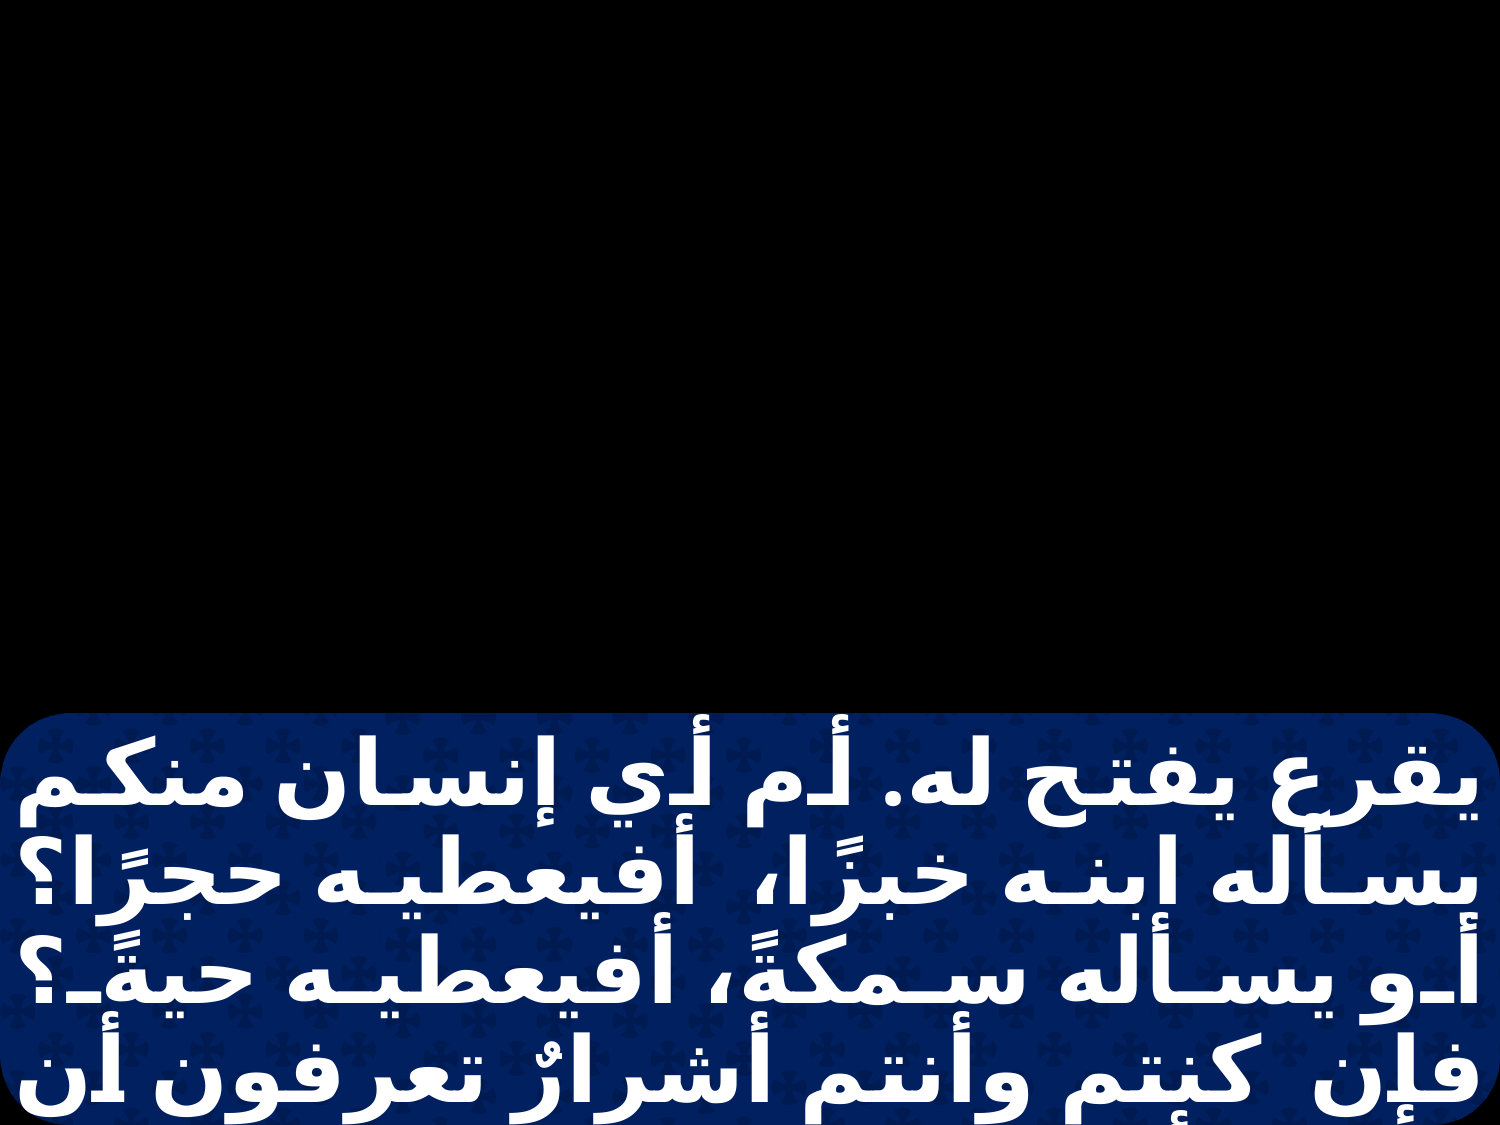

يقرع يفتح له. أم أي إنسان منكم يسأله ابنه خبزًا،  أفيعطيه حجرًا؟ أو يسأله سمكةً، أفيعطيه حيةً؟ فإن  كنتم وأنتم أشرارٌ تعرفون أن تعطوا أولادكم عطايا  جيدةً، فكم بالحري أبوكم الذي في السماوات، يعطي